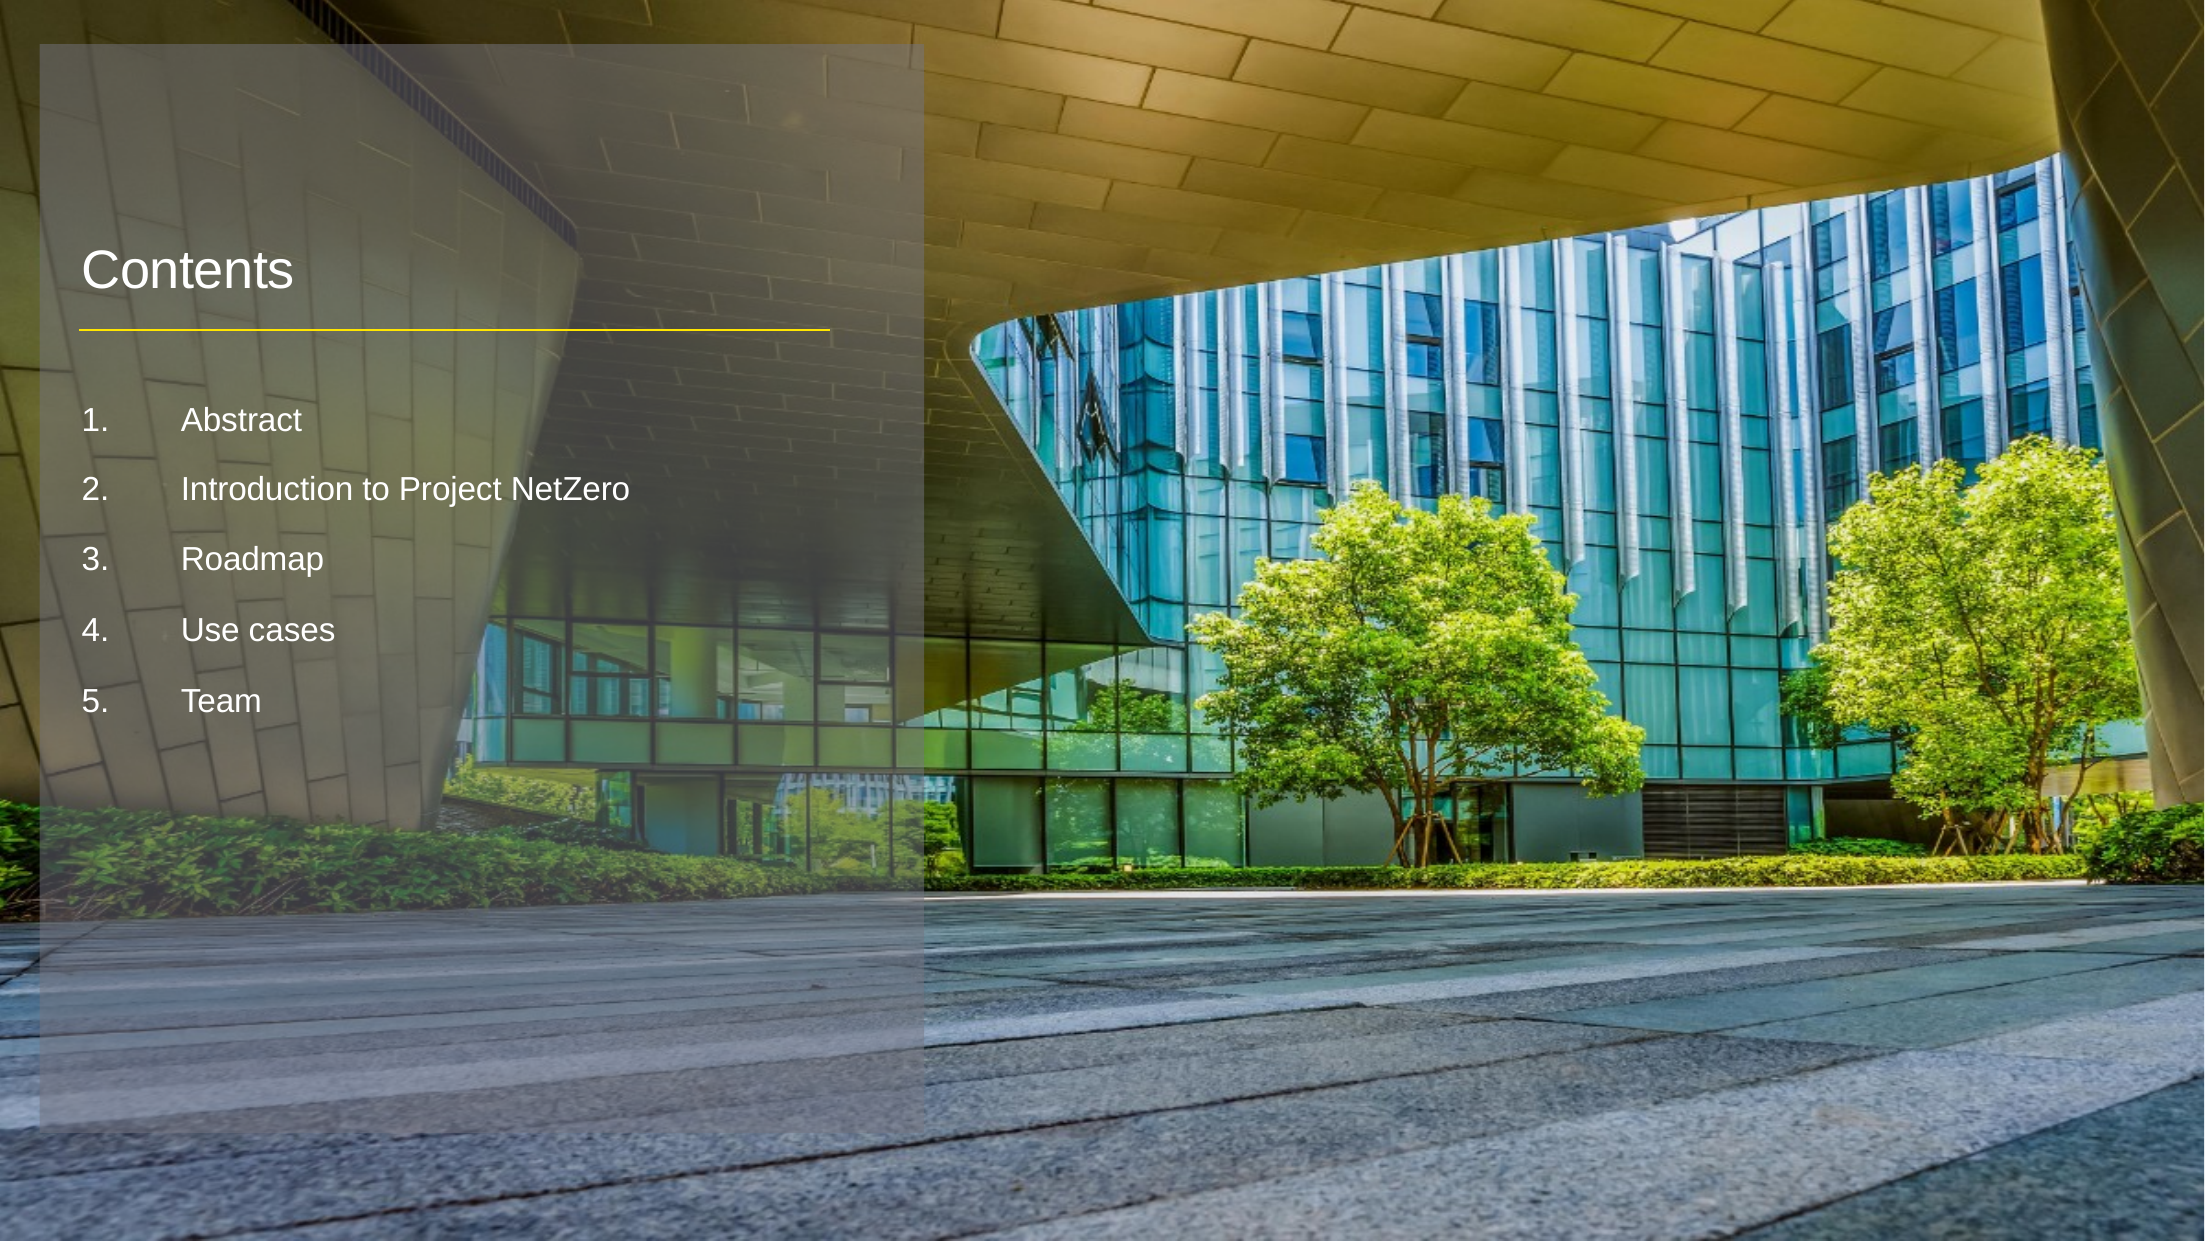

Contents

Abstract
Introduction to Project NetZero
Roadmap
Use cases
Team